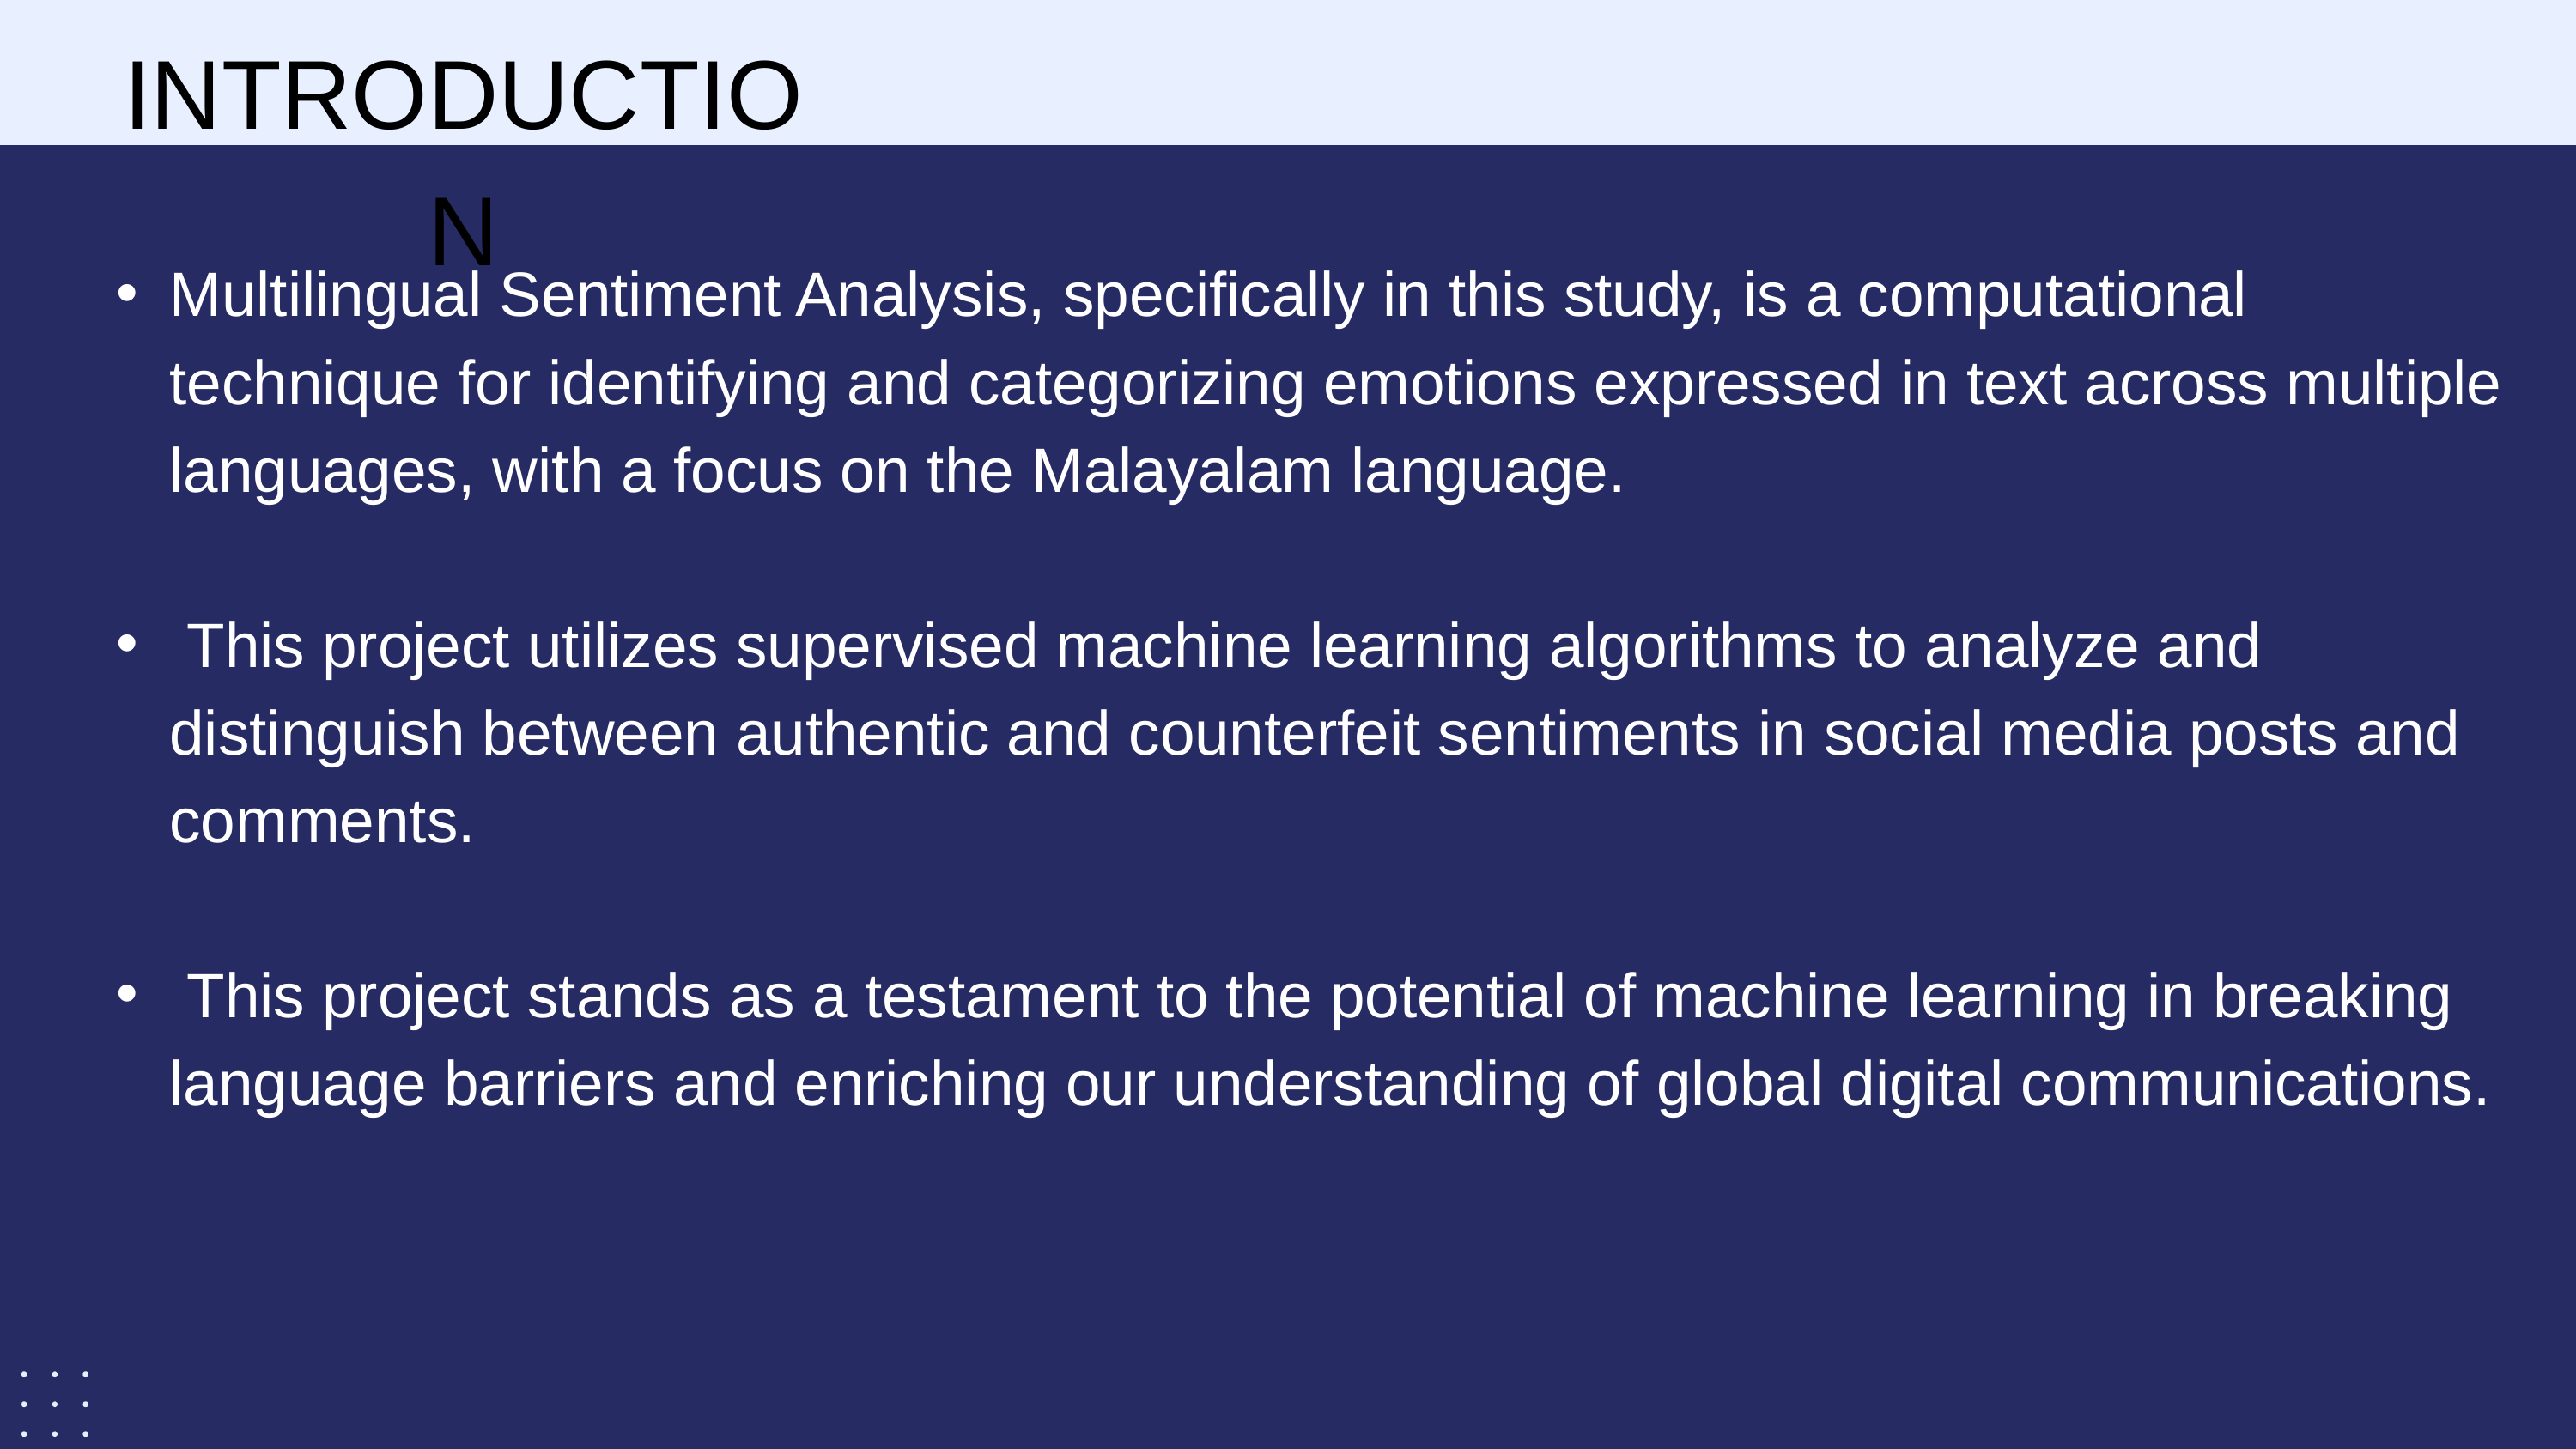

INTRODUCTION
Multilingual Sentiment Analysis, specifically in this study, is a computational technique for identifying and categorizing emotions expressed in text across multiple languages, with a focus on the Malayalam language.

 This project utilizes supervised machine learning algorithms to analyze and distinguish between authentic and counterfeit sentiments in social media posts and comments.

 This project stands as a testament to the potential of machine learning in breaking language barriers and enriching our understanding of global digital communications.